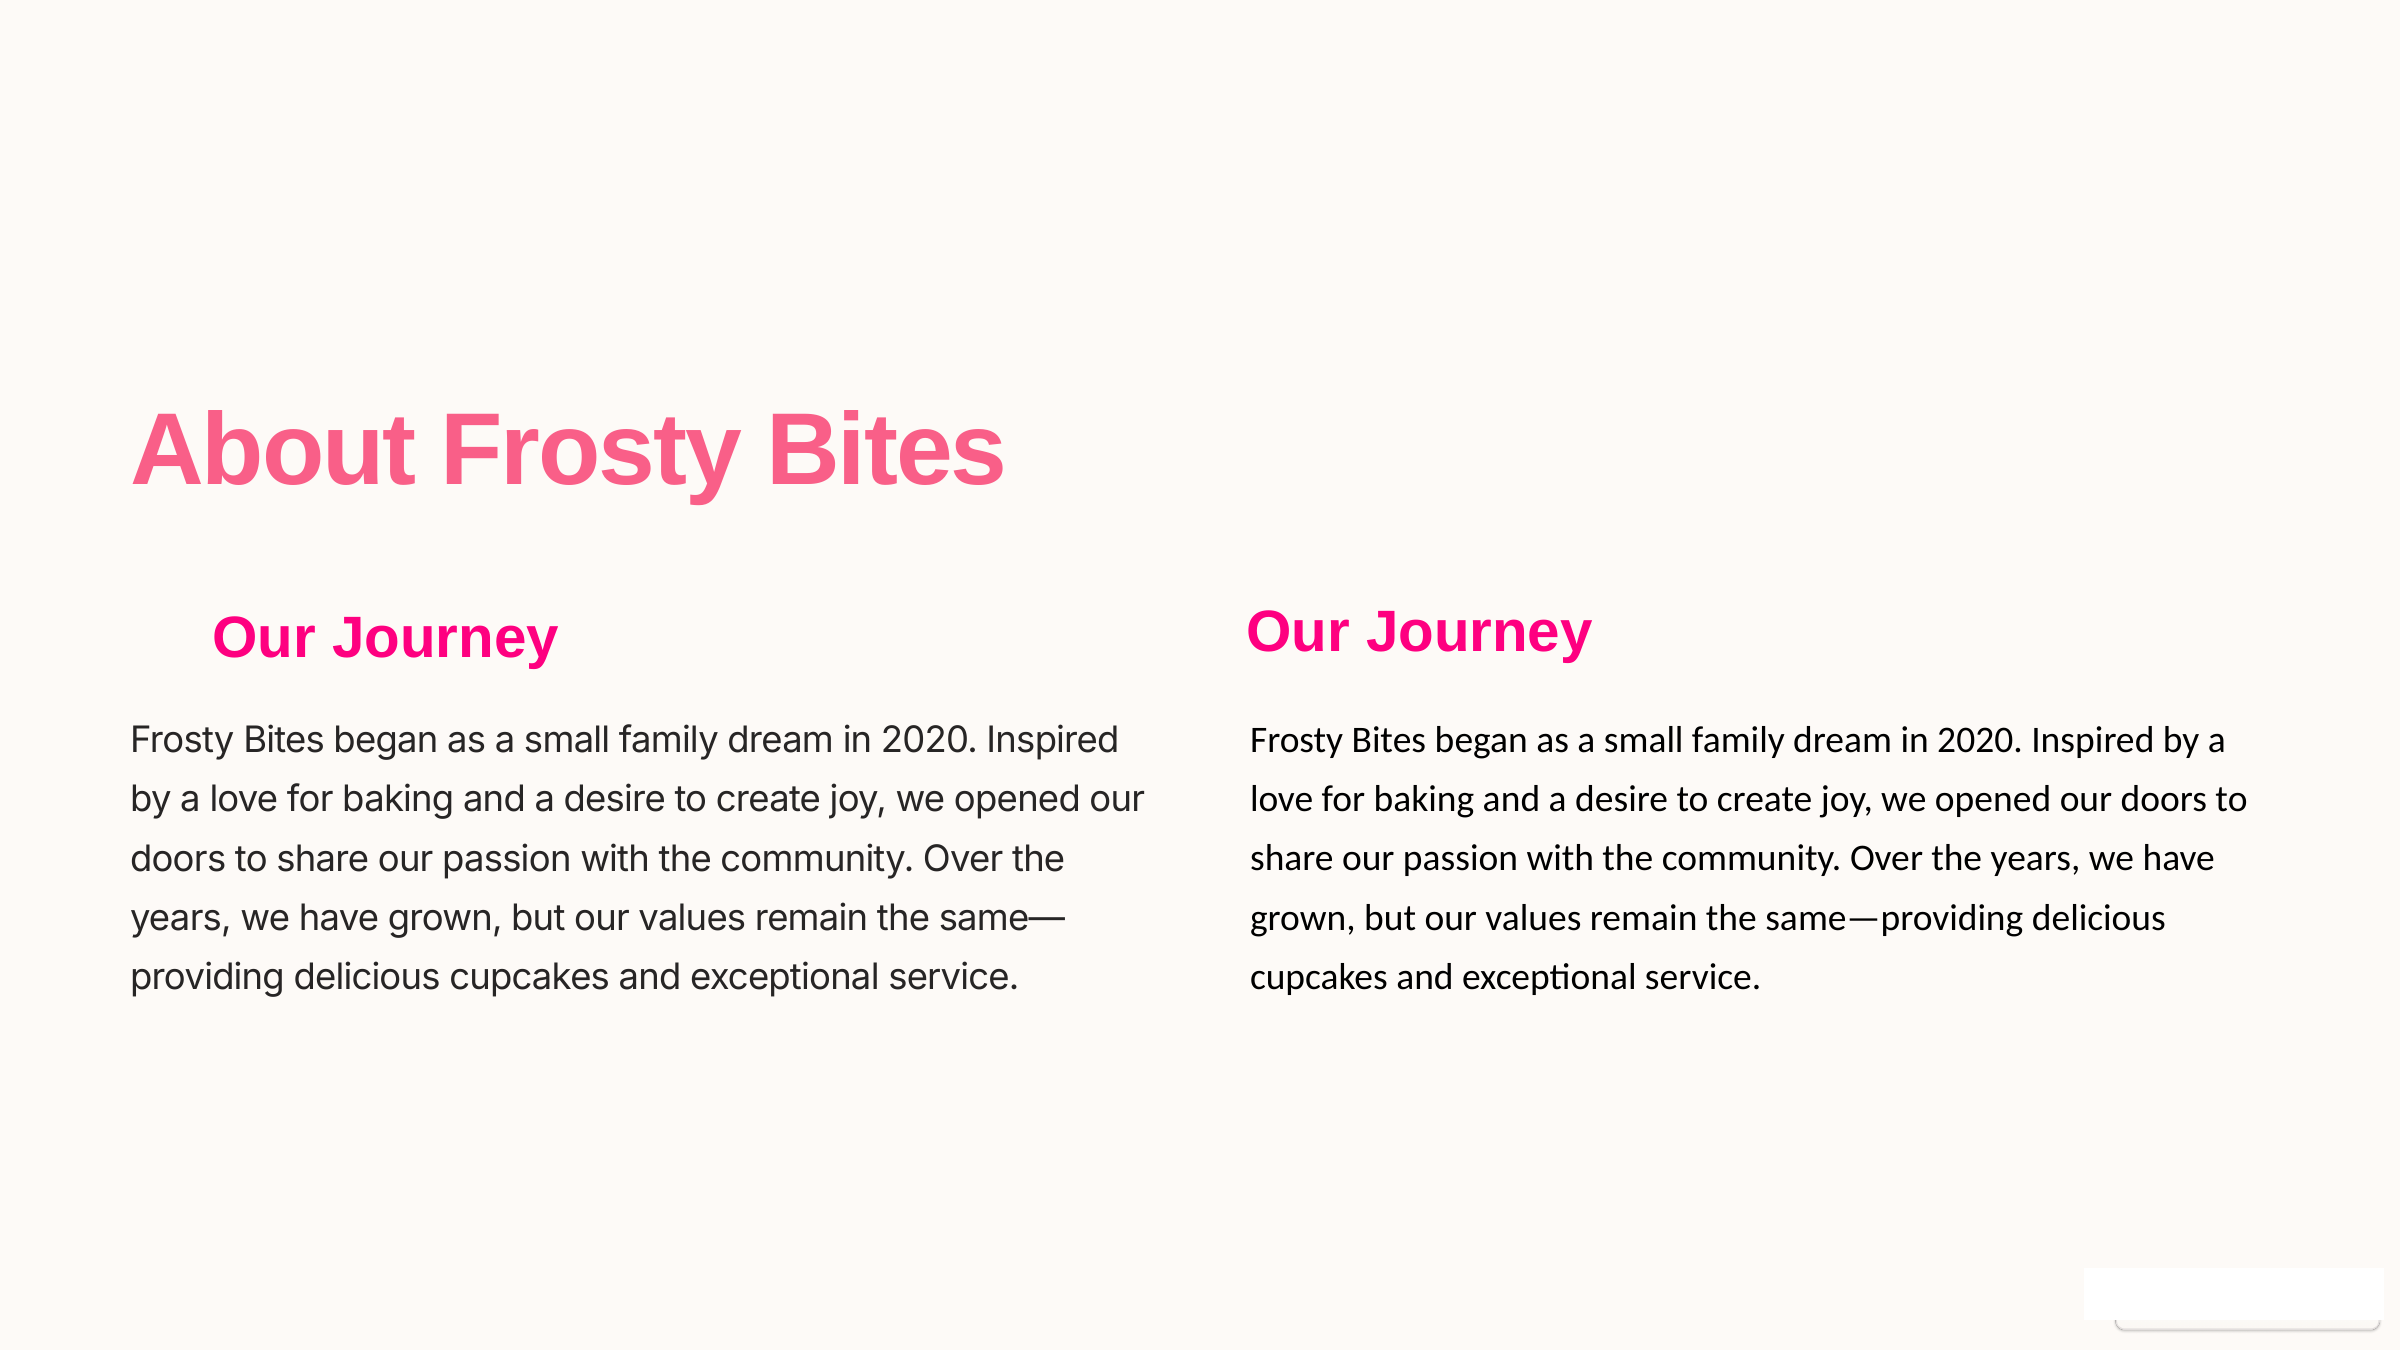

About Frosty Bites
Our Journey

Our Journey
Frosty Bites began as a small family dream in 2020. Inspired by a love for baking and a desire to create joy, we opened our doors to share our passion with the community. Over the years, we have grown, but our values remain the same—providing delicious cupcakes and exceptional service.
Frosty Bites began as a small family dream in 2020. Inspired by a love for baking and a desire to create joy, we opened our doors to share our passion with the community. Over the years, we have grown, but our values remain the same—providing delicious cupcakes and exceptional service.